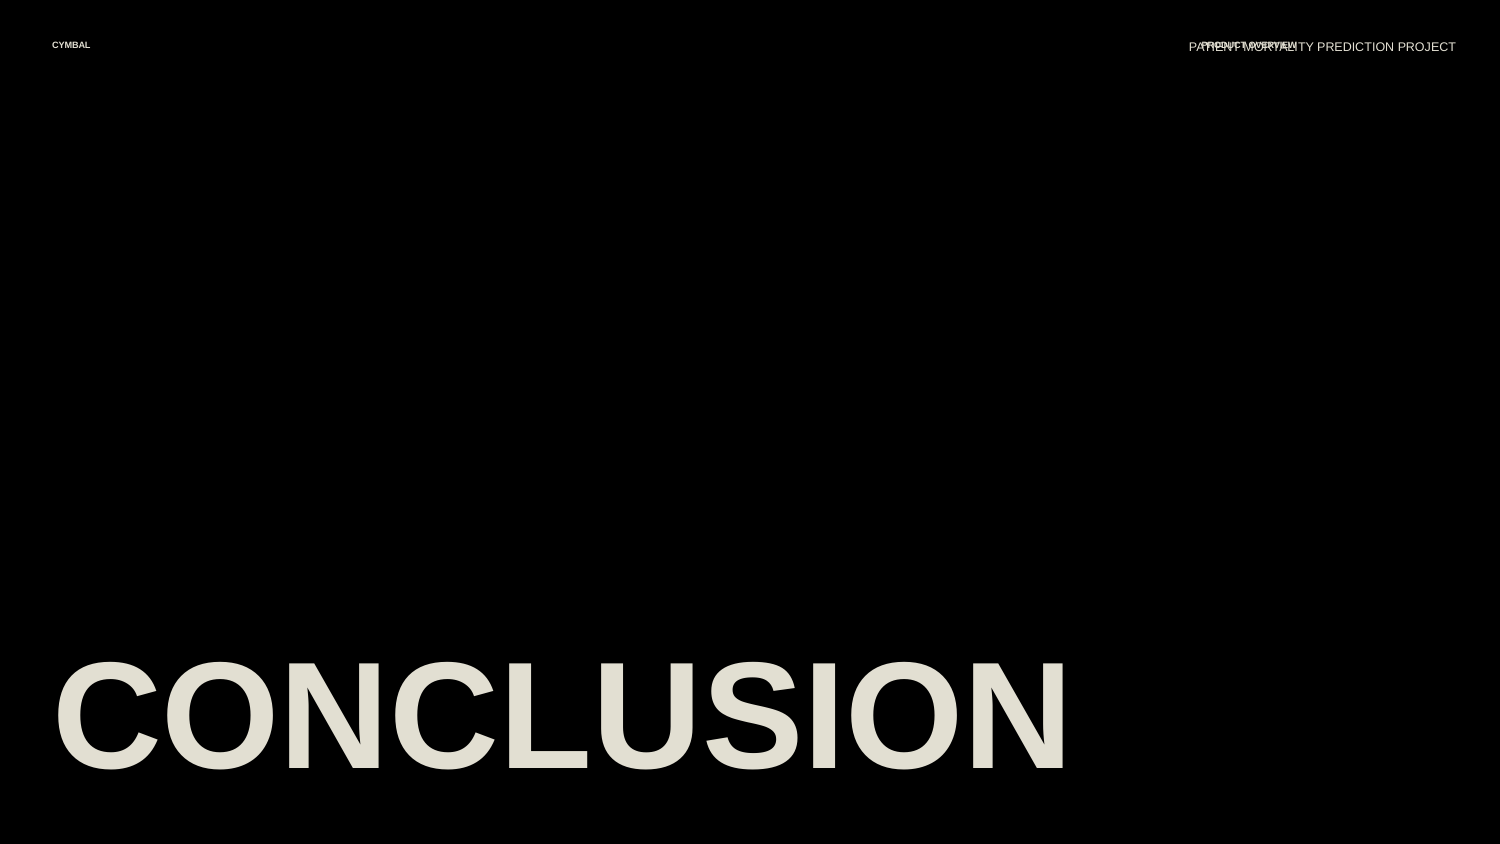

PATIENT MORTALITY PREDICTION PROJECT
CYMBAL
PRODUCT OVERVIEW
# CONCLUSION